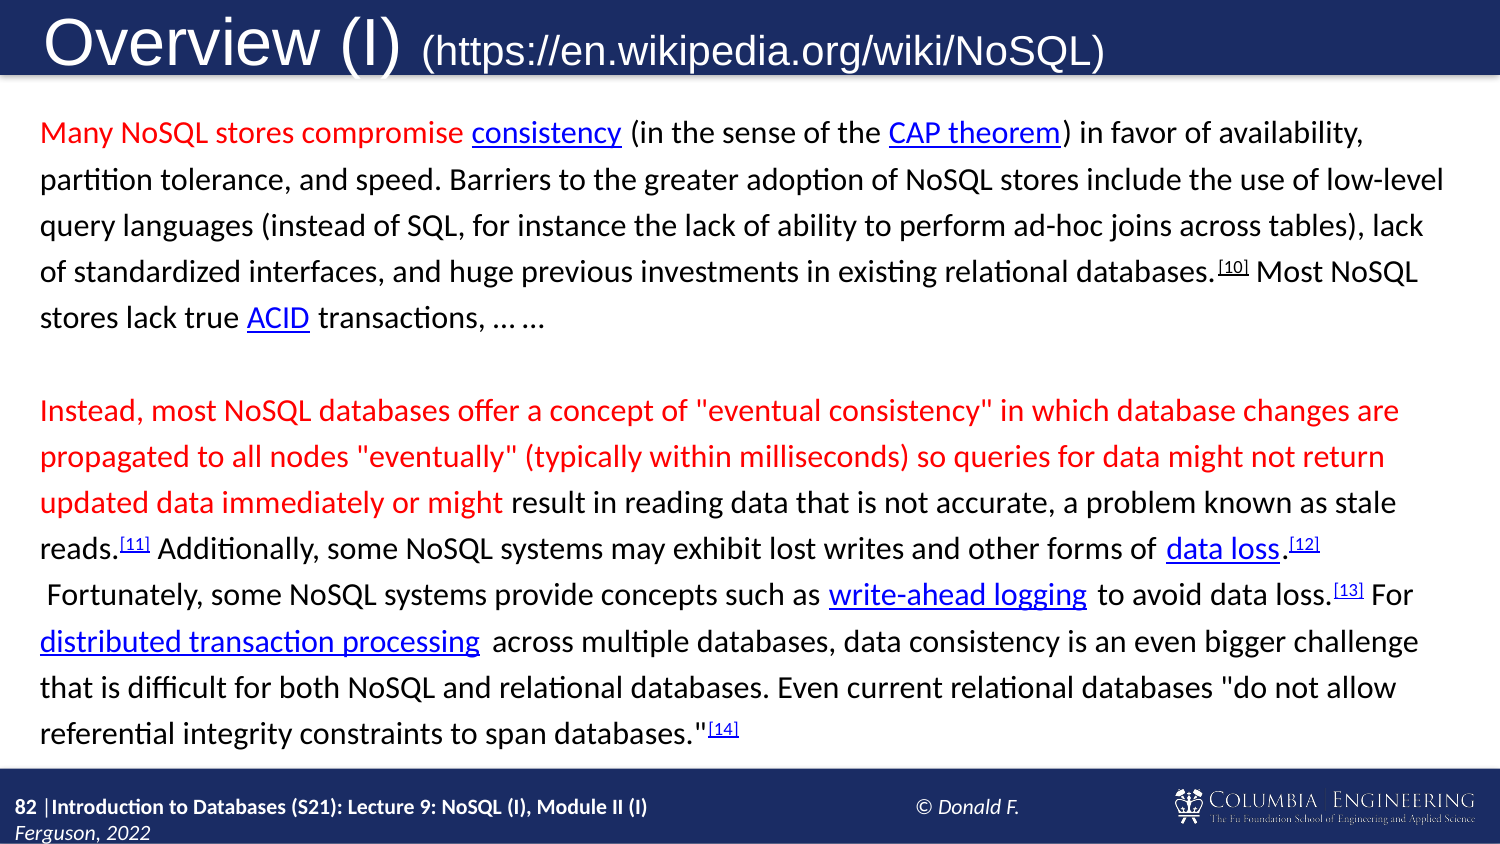

# Overview (I) (https://en.wikipedia.org/wiki/NoSQL)
Many NoSQL stores compromise consistency (in the sense of the CAP theorem) in favor of availability, partition tolerance, and speed. Barriers to the greater adoption of NoSQL stores include the use of low-level query languages (instead of SQL, for instance the lack of ability to perform ad-hoc joins across tables), lack of standardized interfaces, and huge previous investments in existing relational databases.[10] Most NoSQL stores lack true ACID transactions, … …

Instead, most NoSQL databases offer a concept of "eventual consistency" in which database changes are propagated to all nodes "eventually" (typically within milliseconds) so queries for data might not return updated data immediately or might result in reading data that is not accurate, a problem known as stale reads.[11] Additionally, some NoSQL systems may exhibit lost writes and other forms of data loss.[12] Fortunately, some NoSQL systems provide concepts such as write-ahead logging to avoid data loss.[13] For distributed transaction processing across multiple databases, data consistency is an even bigger challenge that is difficult for both NoSQL and relational databases. Even current relational databases "do not allow referential integrity constraints to span databases."[14]